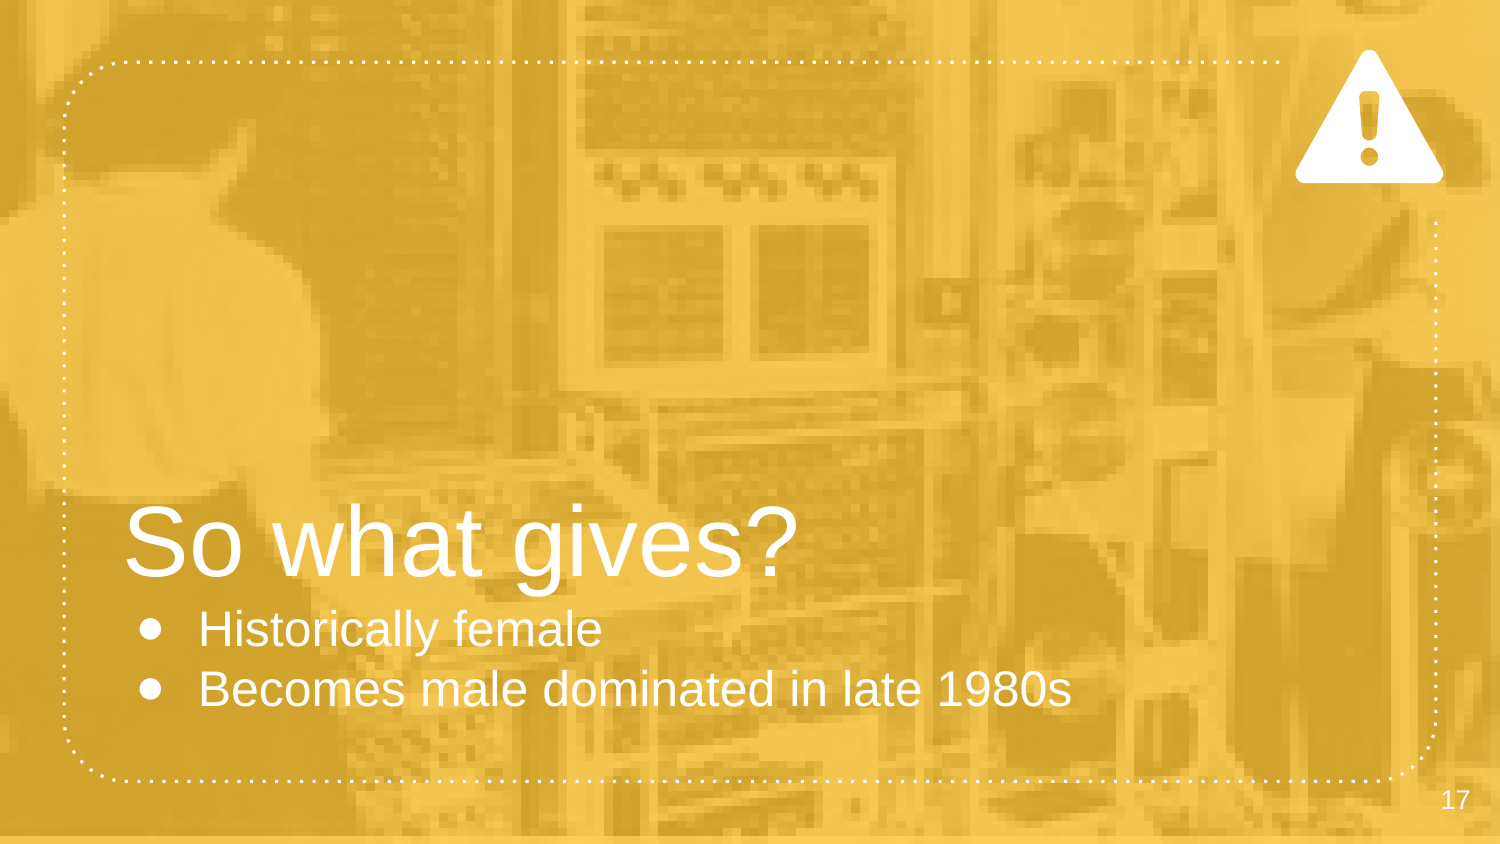

So what gives?
Historically female
Becomes male dominated in late 1980s
17